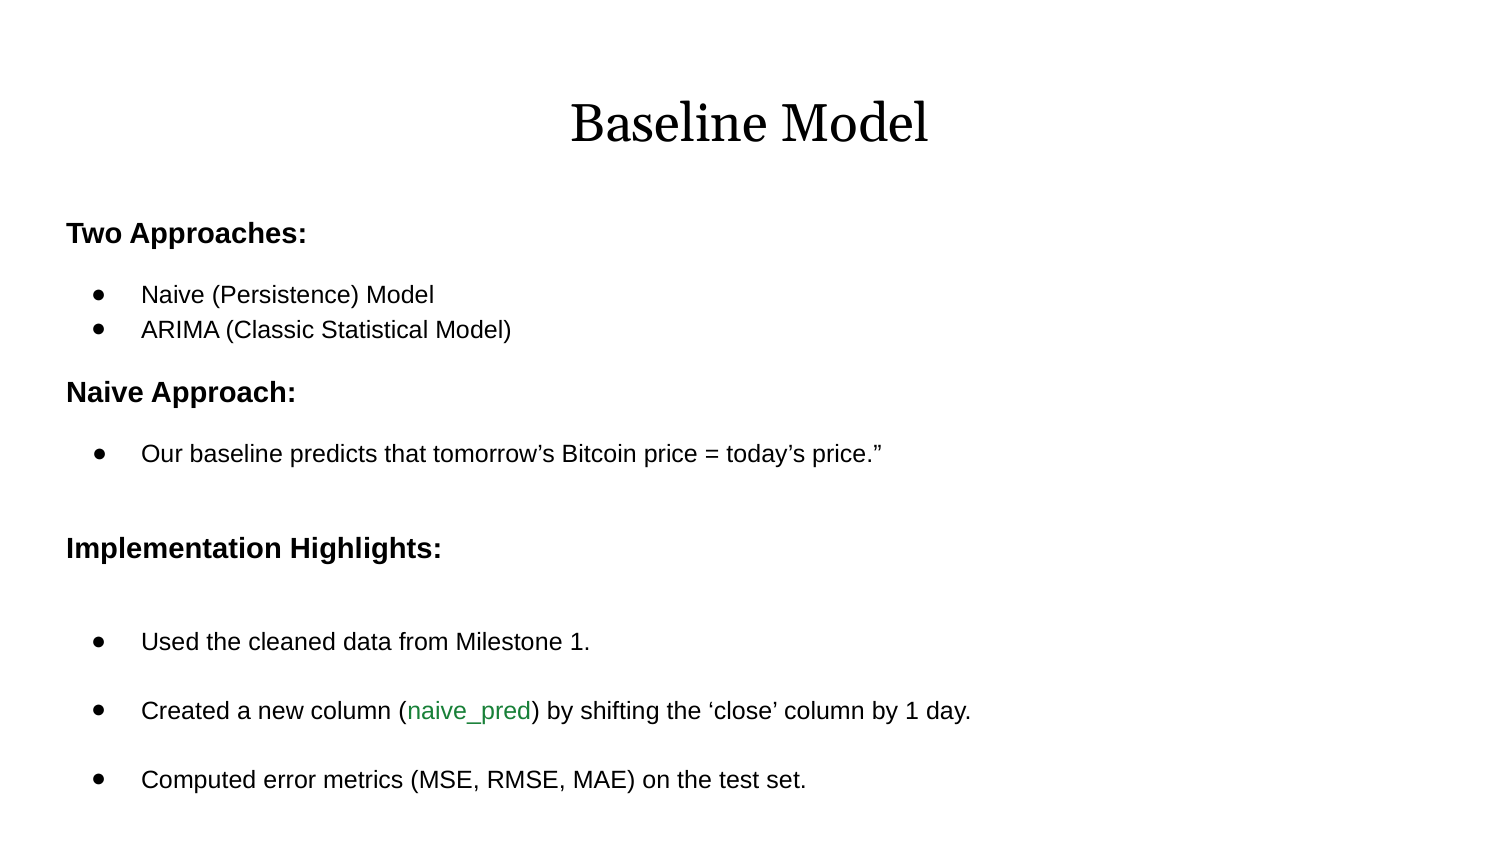

# Baseline Model

Two Approaches:
Naive (Persistence) Model
ARIMA (Classic Statistical Model)
Naive Approach:
Our baseline predicts that tomorrow’s Bitcoin price = today’s price.”
Implementation Highlights:
Used the cleaned data from Milestone 1.
Created a new column (naive_pred) by shifting the ‘close’ column by 1 day.
Computed error metrics (MSE, RMSE, MAE) on the test set.